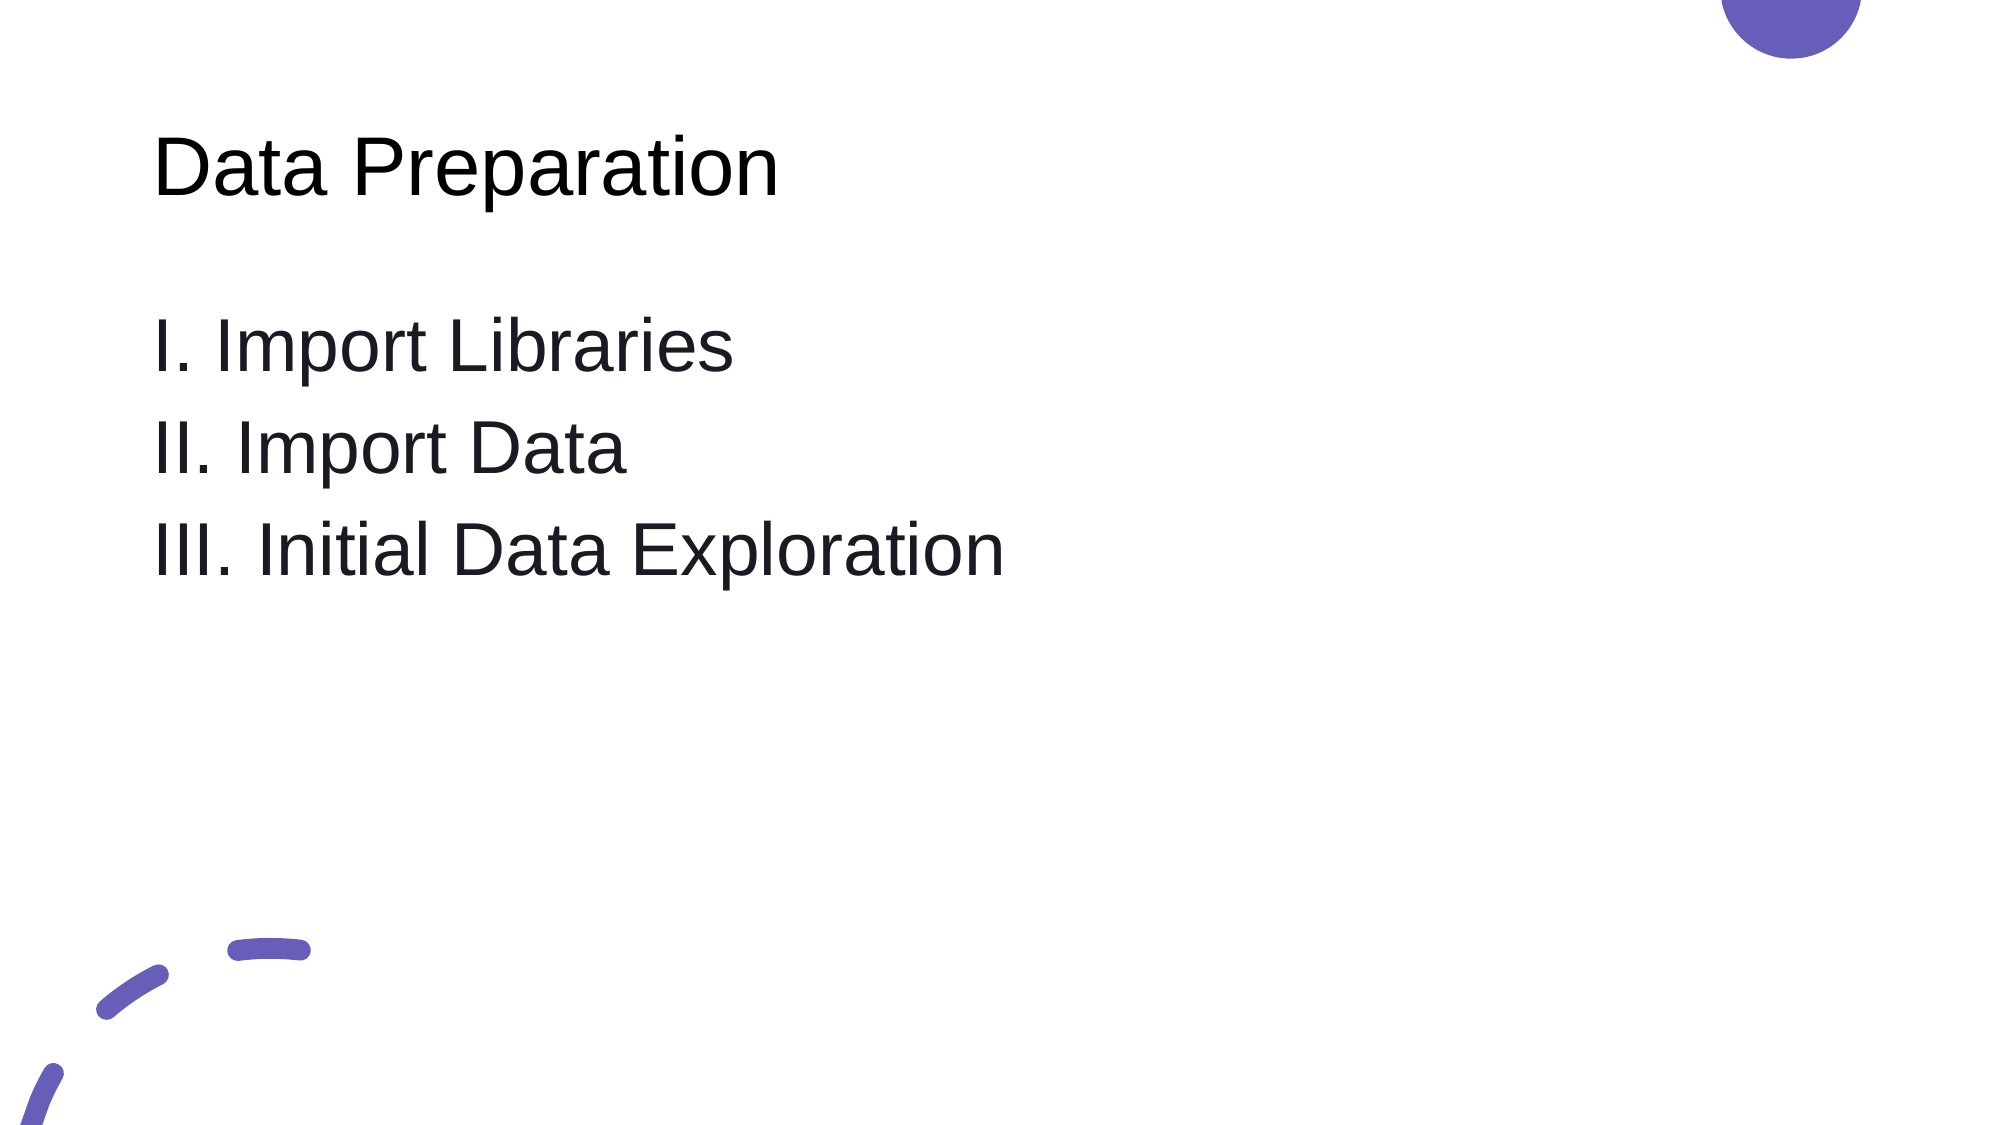

# Data Preparation
I. Import Libraries
II. Import Data
III. Initial Data Exploration